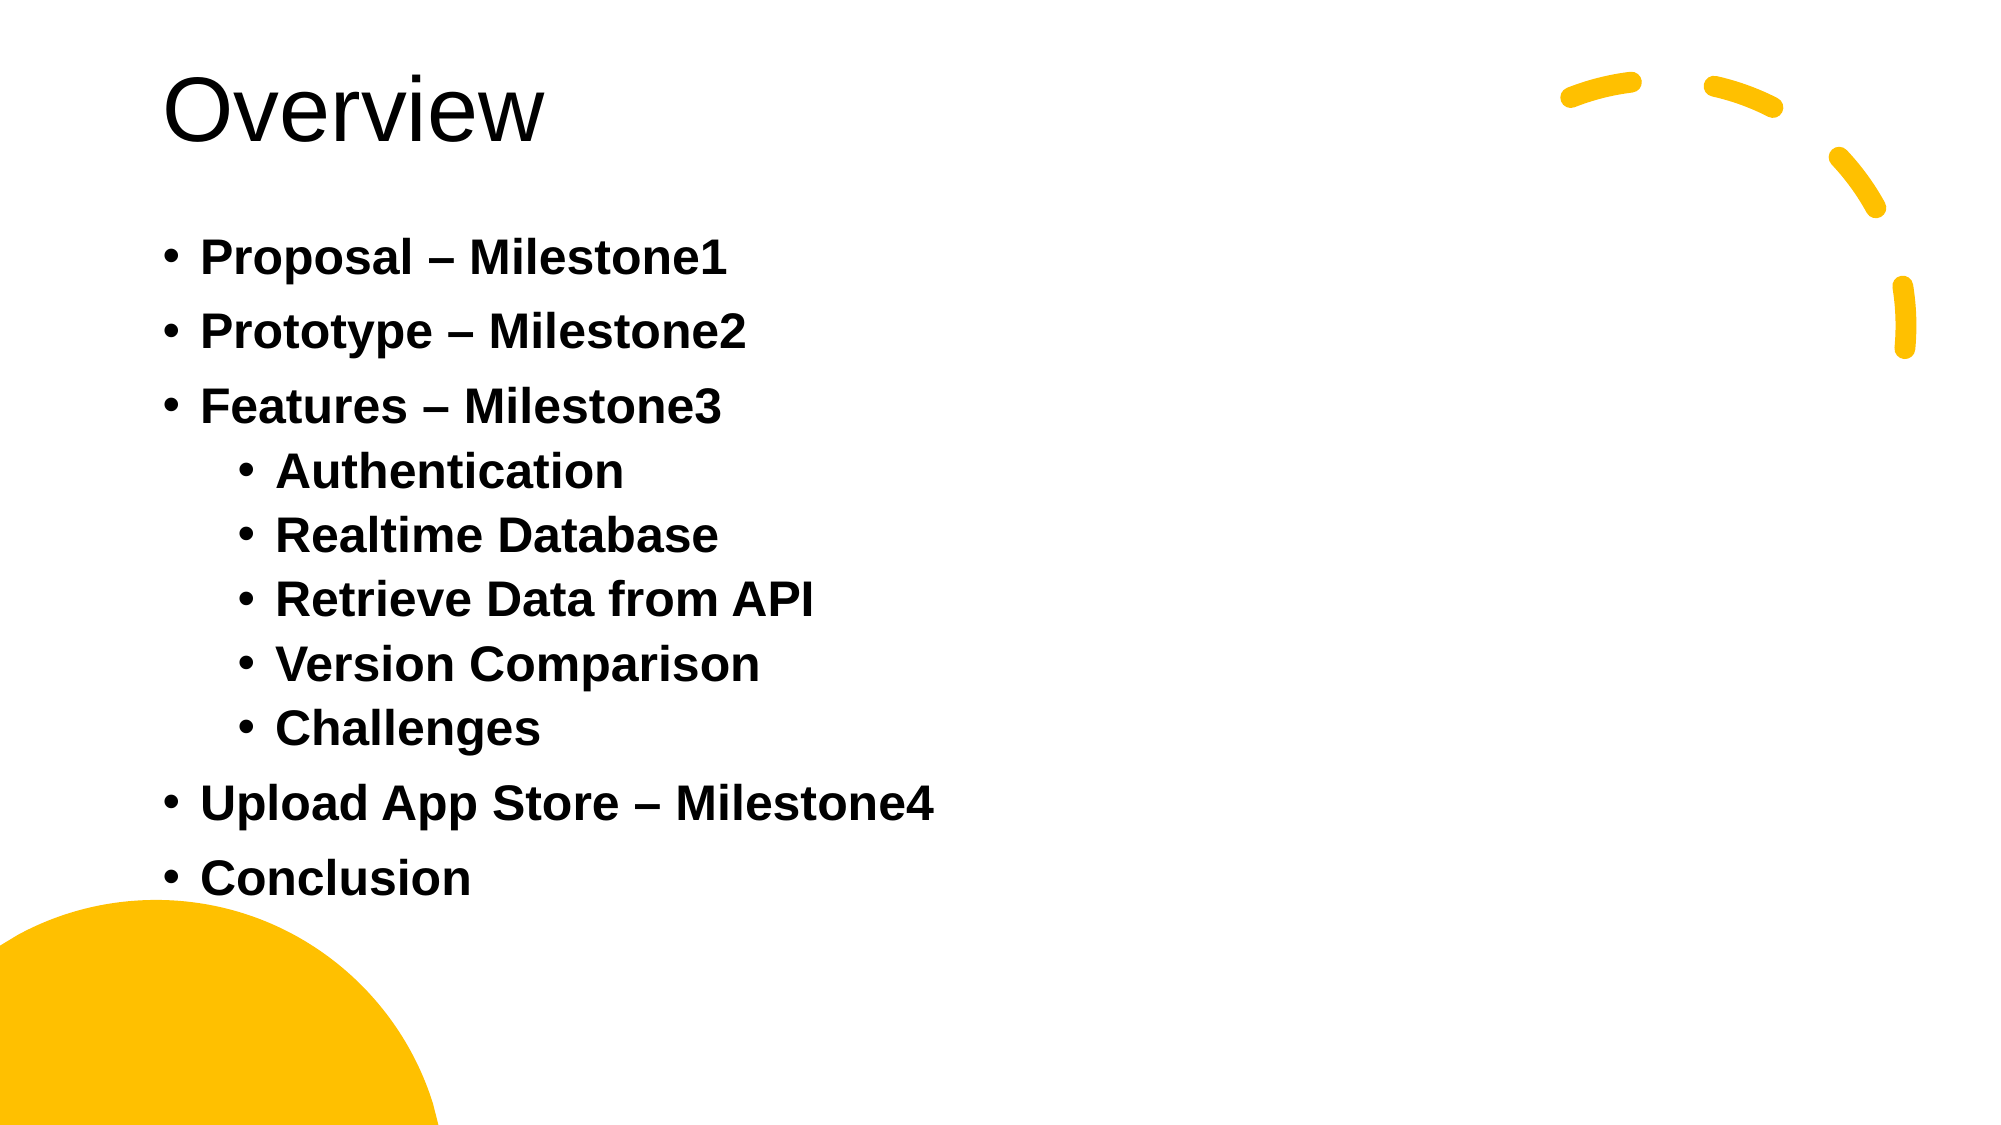

# Overview

Proposal – Milestone1
Prototype – Milestone2
Features – Milestone3
Authentication
Realtime Database
Retrieve Data from API
Version Comparison
Challenges
Upload App Store – Milestone4
Conclusion